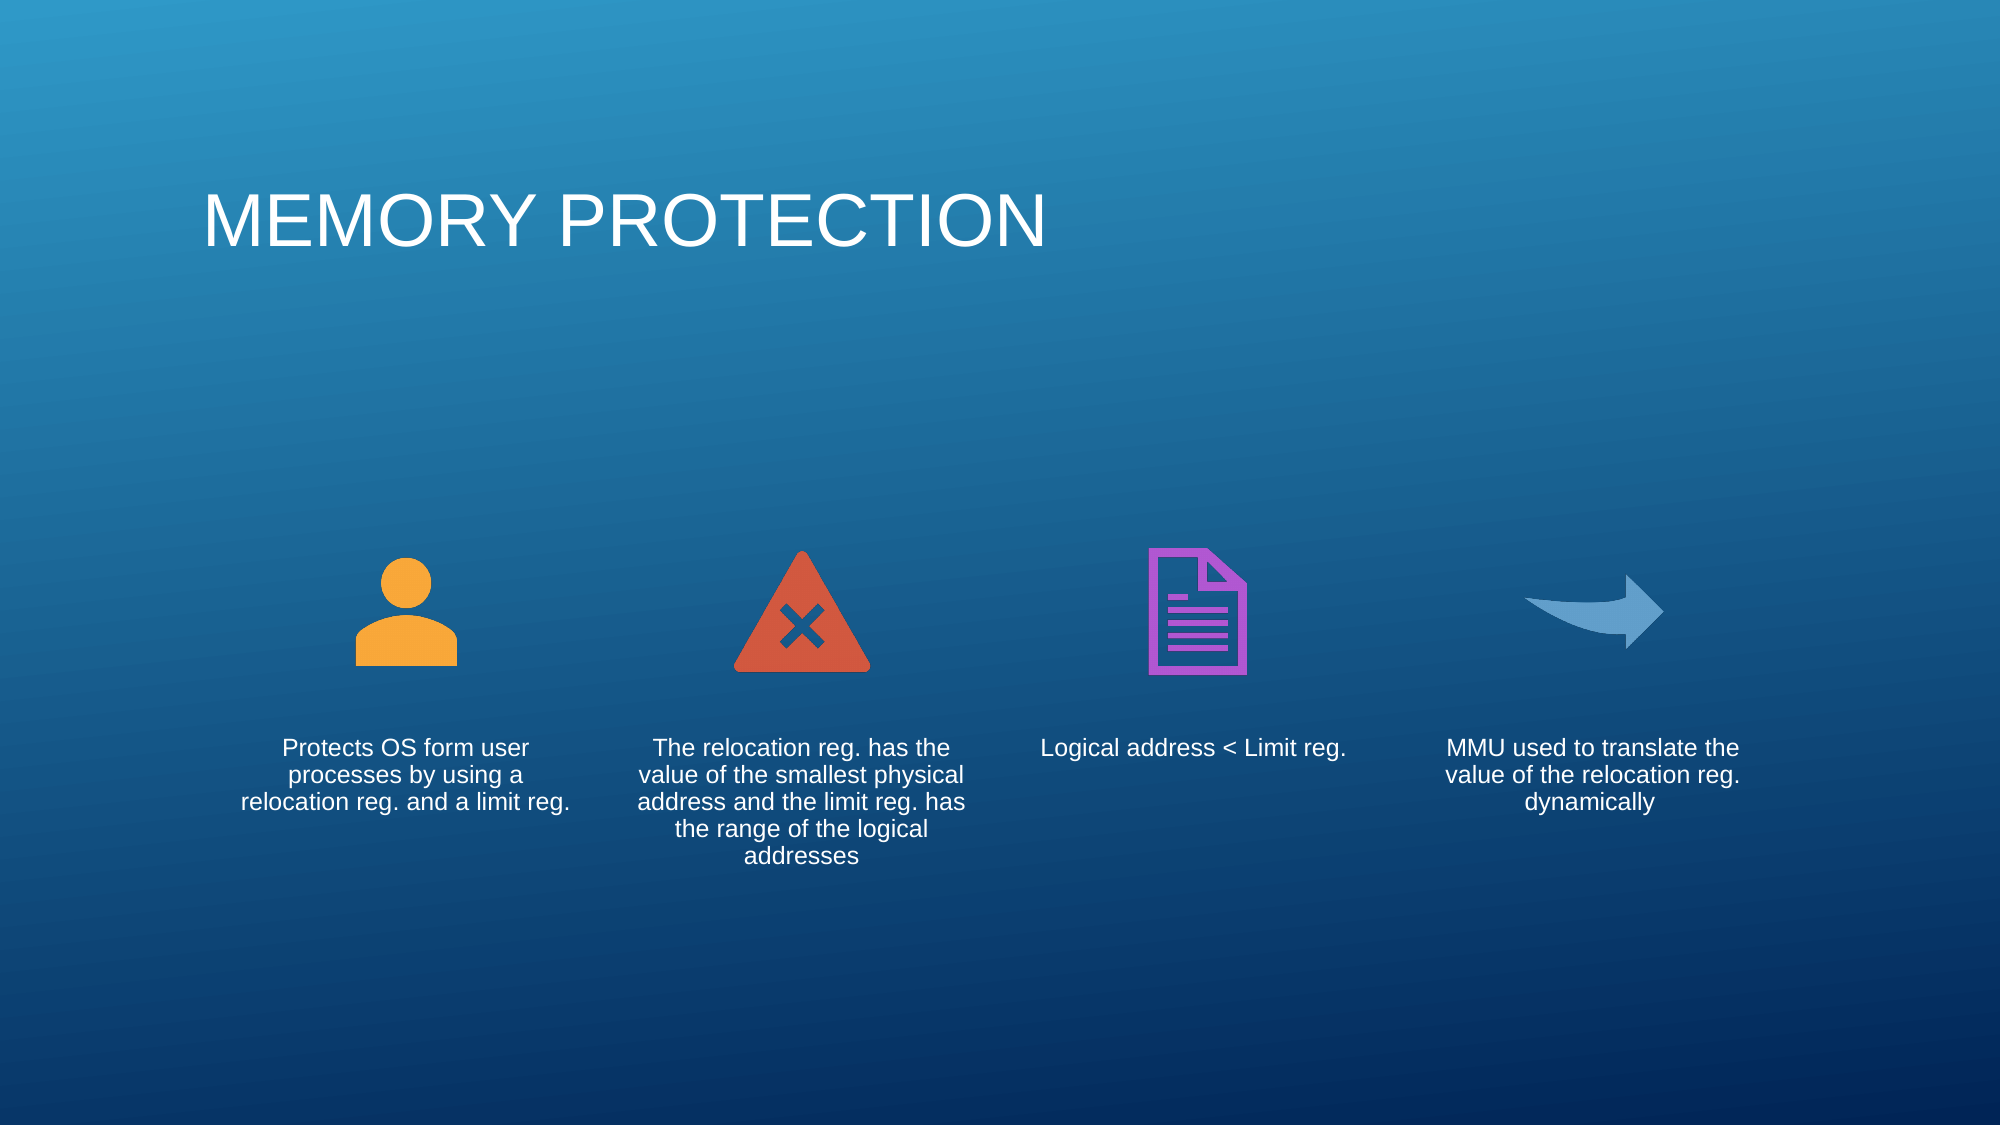

# memory protection
Protects OS form user processes by using a relocation reg. and a limit reg.
The relocation reg. has the value of the smallest physical address and the limit reg. has the range of the logical addresses
Logical address < Limit reg.
MMU used to translate the value of the relocation reg. dynamically